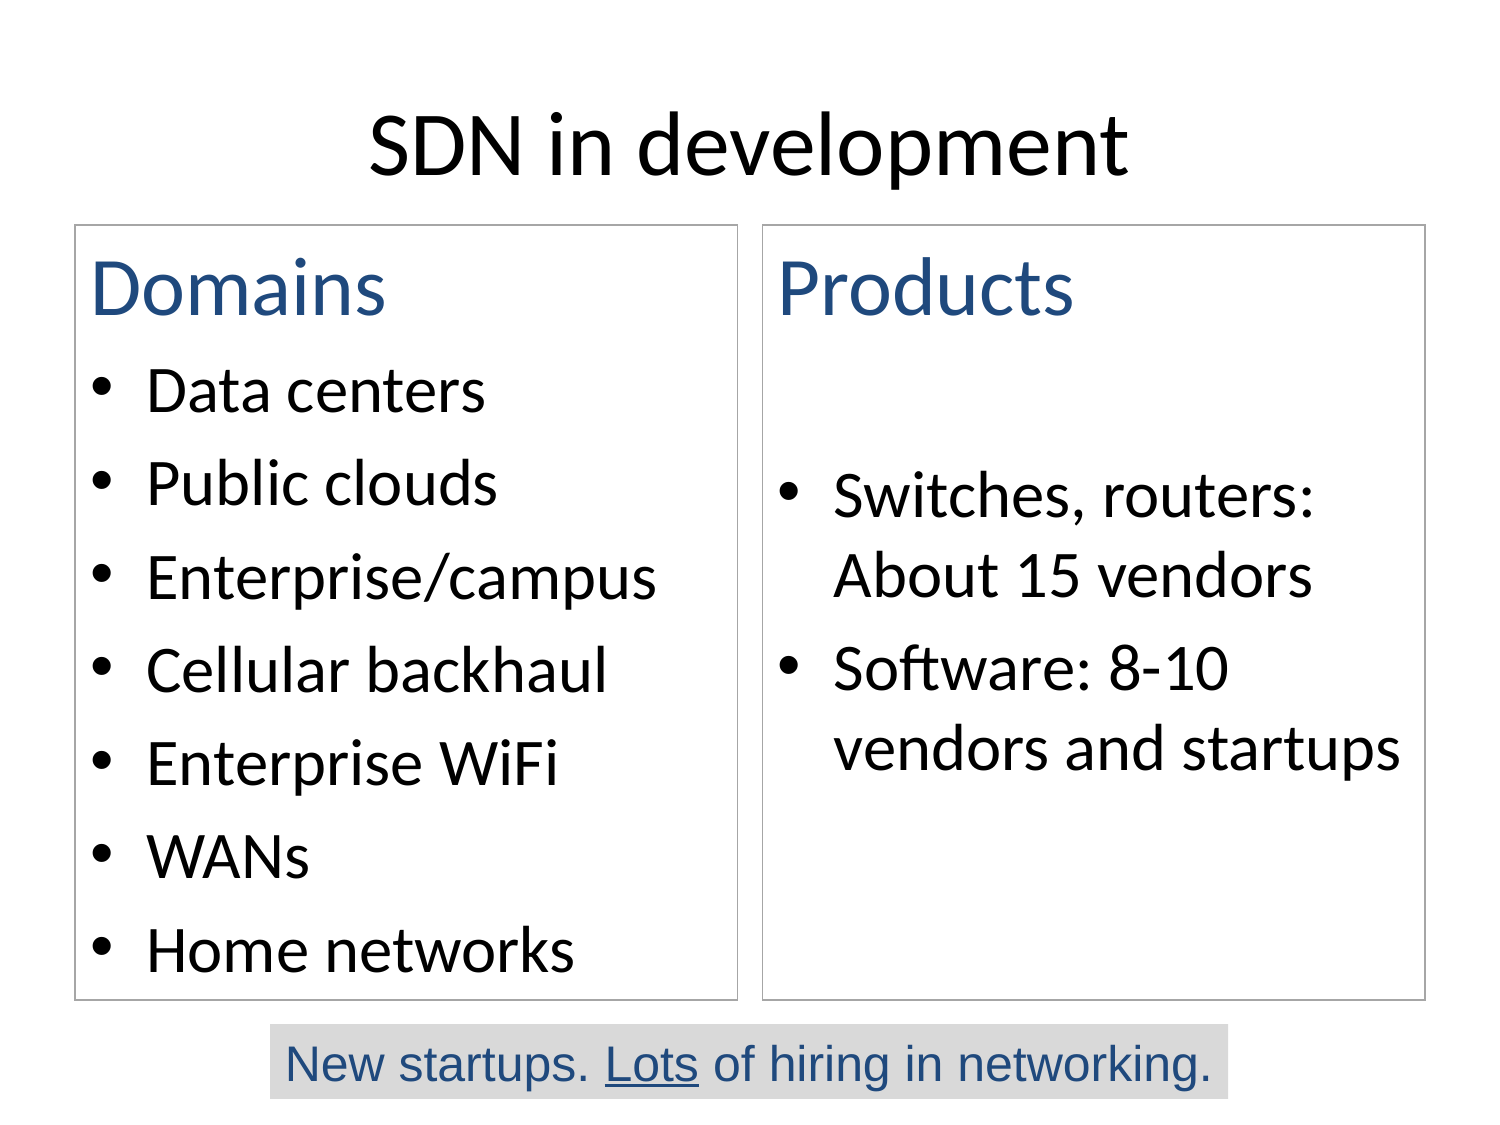

# SDN in development
Domains
Data centers
Public clouds
Enterprise/campus
Cellular backhaul
Enterprise WiFi
WANs
Home networks

Products

Switches, routers: About 15 vendors
Software: 8-10 vendors and startups

New startups. Lots of hiring in networking.